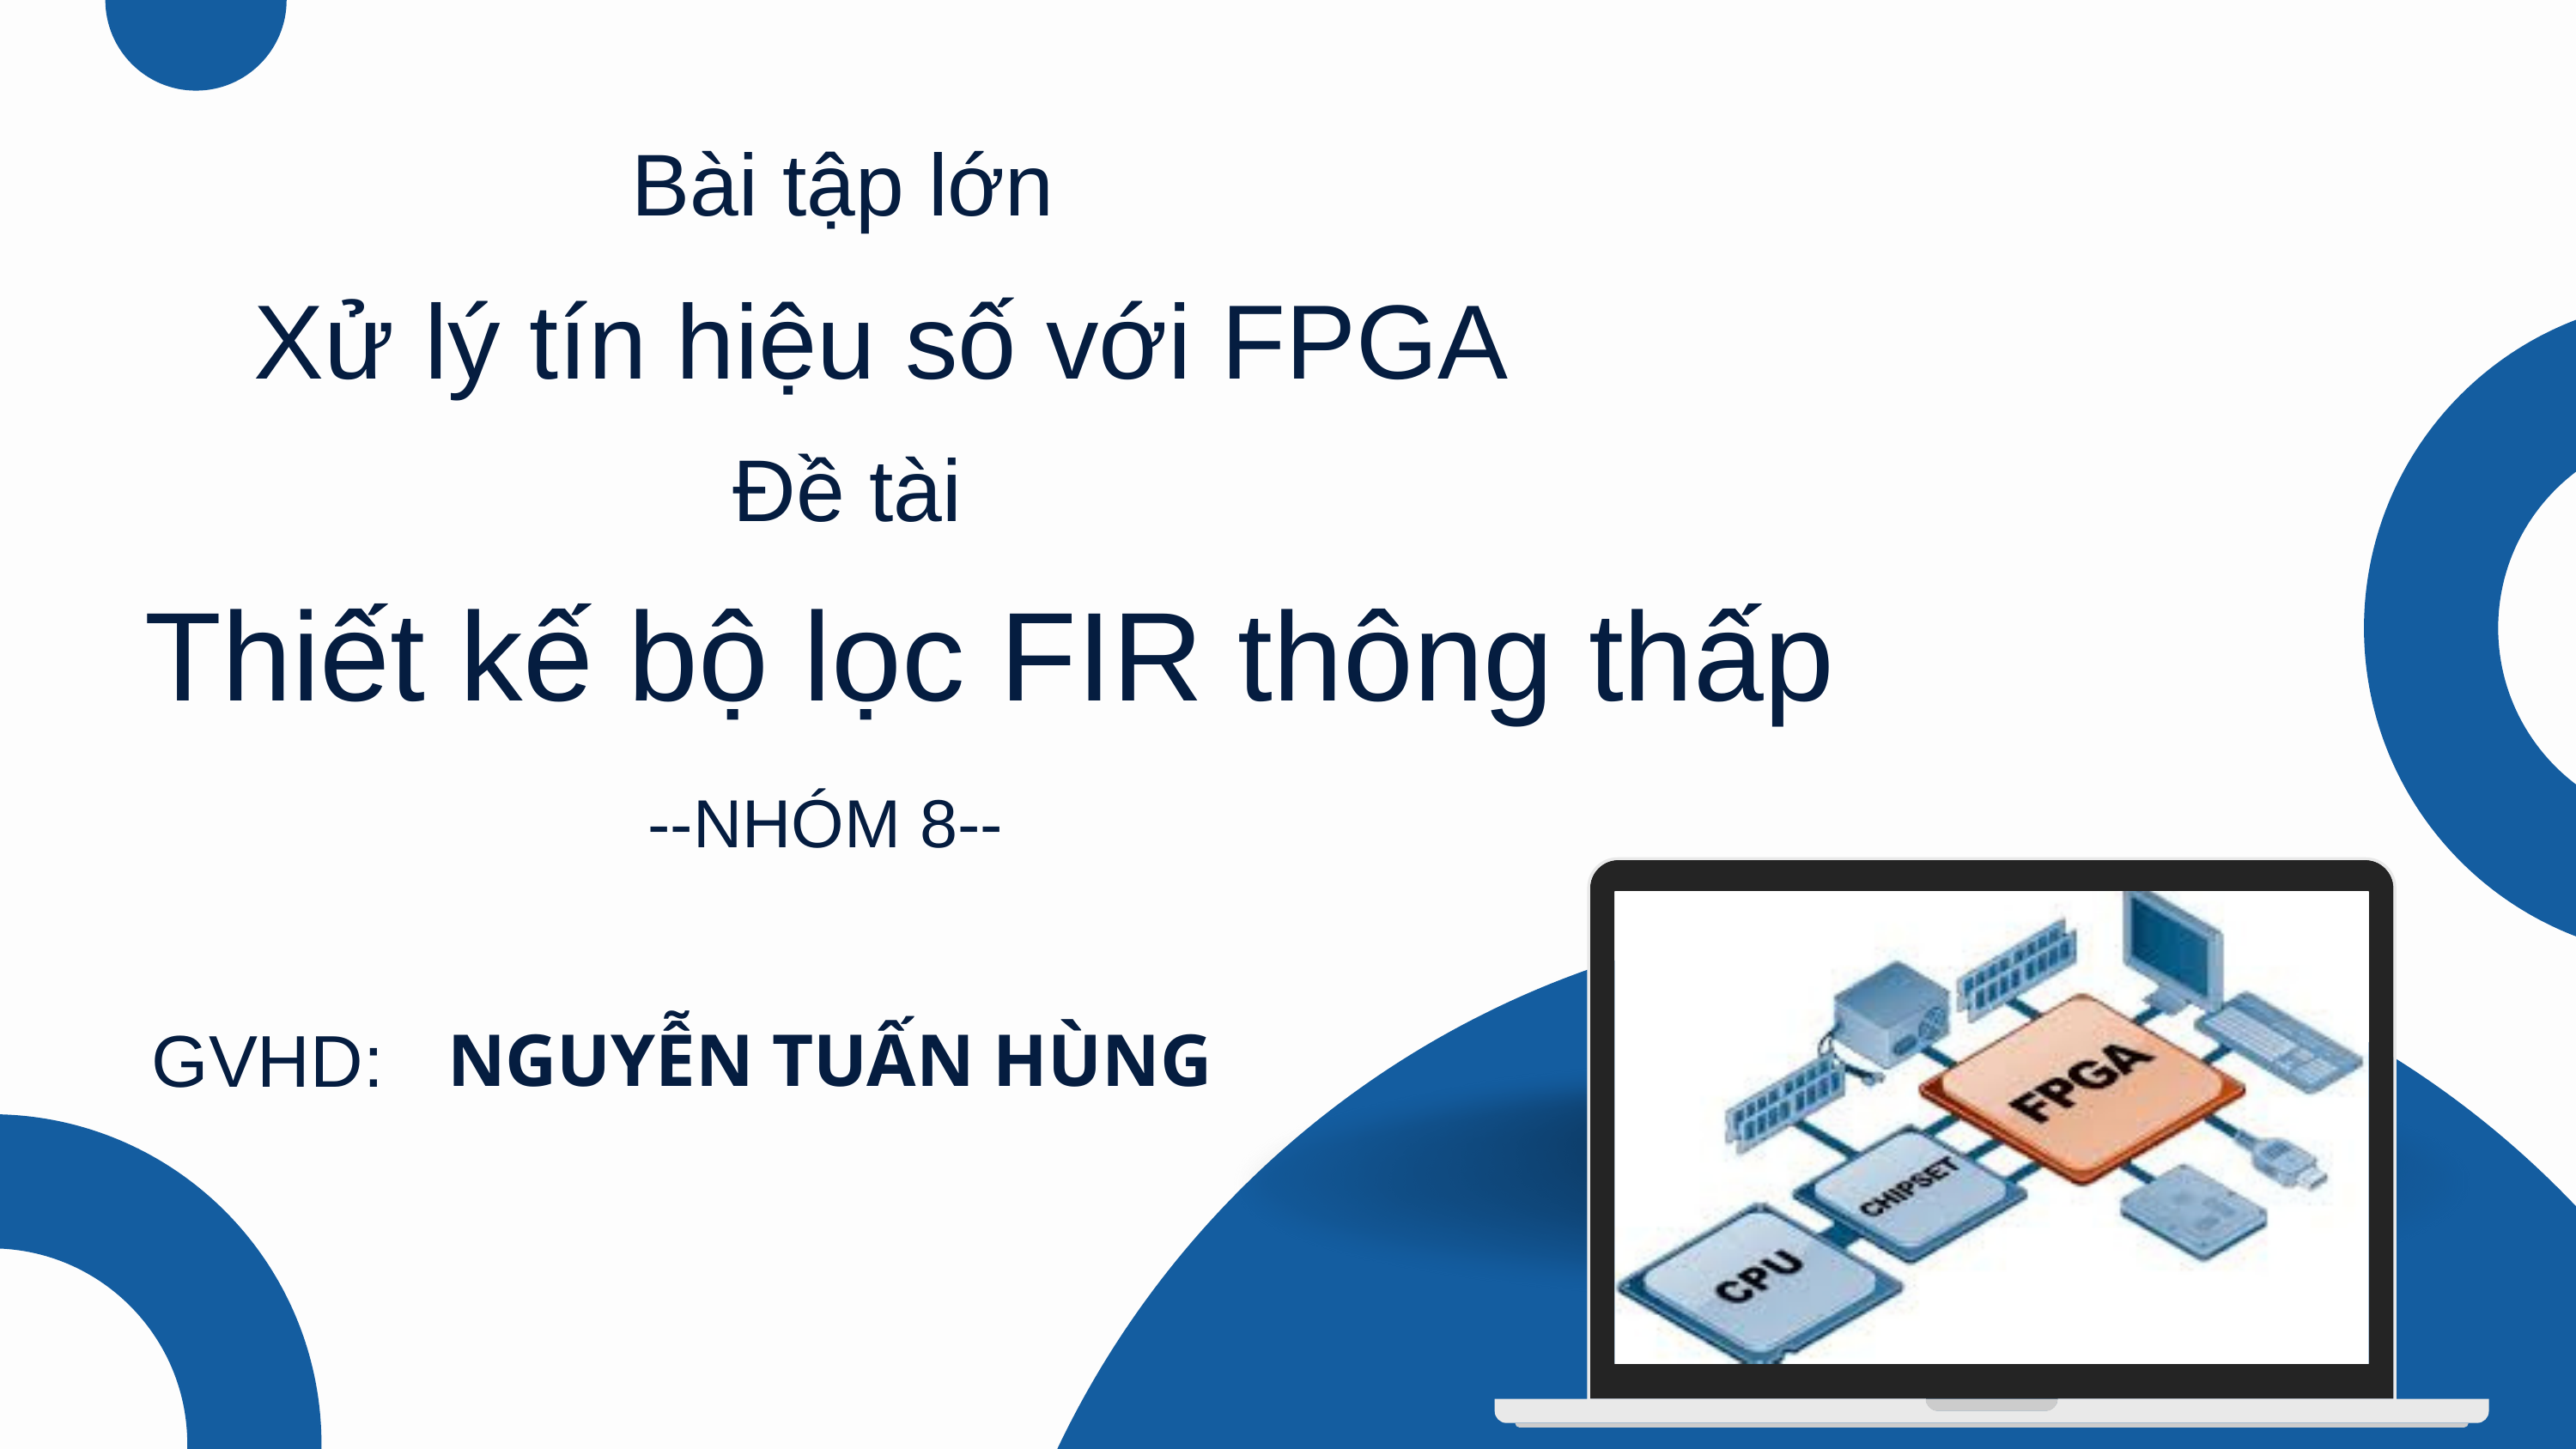

Bài tập lớn
Xử lý tín hiệu số với FPGA

Đề tài
Thiết kế bộ lọc FIR thông thấp
--NHÓM 8--

GVHD:
NGUYỄN TUẤN HÙNG